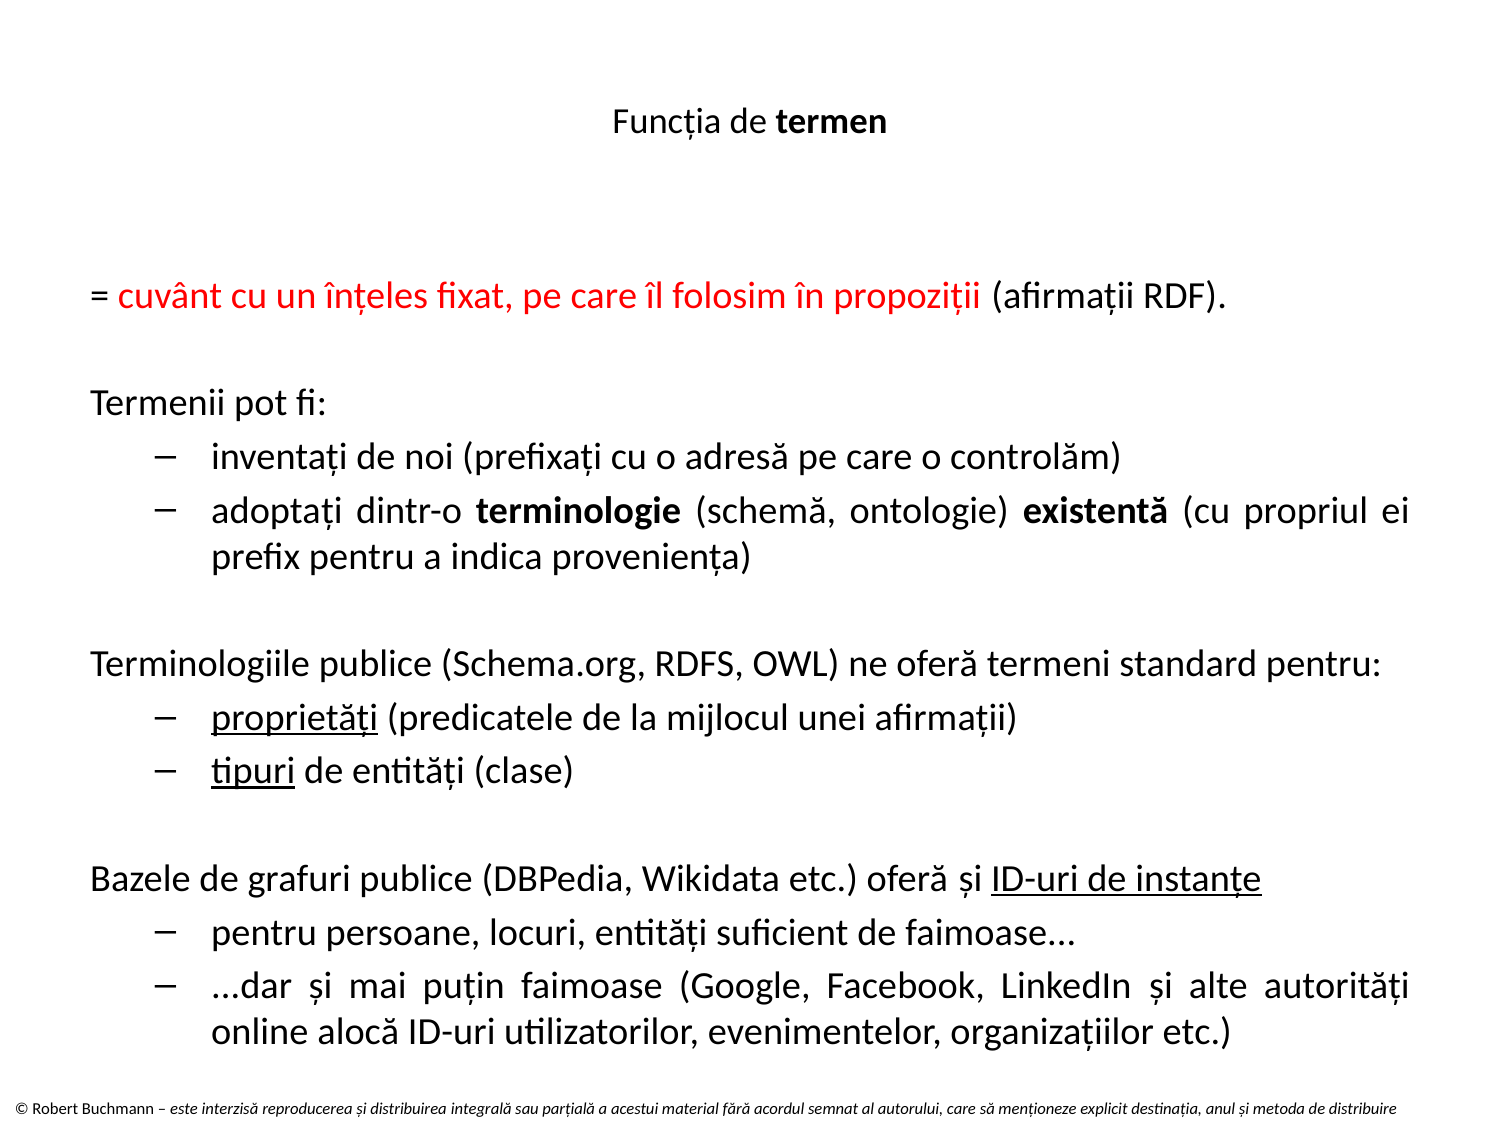

# Funcția de termen
= cuvânt cu un înțeles fixat, pe care îl folosim în propoziții (afirmații RDF).

Termenii pot fi:
inventați de noi (prefixați cu o adresă pe care o controlăm)
adoptați dintr-o terminologie (schemă, ontologie) existentă (cu propriul ei prefix pentru a indica proveniența)

Terminologiile publice (Schema.org, RDFS, OWL) ne oferă termeni standard pentru:
proprietăți (predicatele de la mijlocul unei afirmații)
tipuri de entități (clase)

Bazele de grafuri publice (DBPedia, Wikidata etc.) oferă și ID-uri de instanțe
pentru persoane, locuri, entități suficient de faimoase...
...dar și mai puțin faimoase (Google, Facebook, LinkedIn și alte autorități online alocă ID-uri utilizatorilor, evenimentelor, organizațiilor etc.)